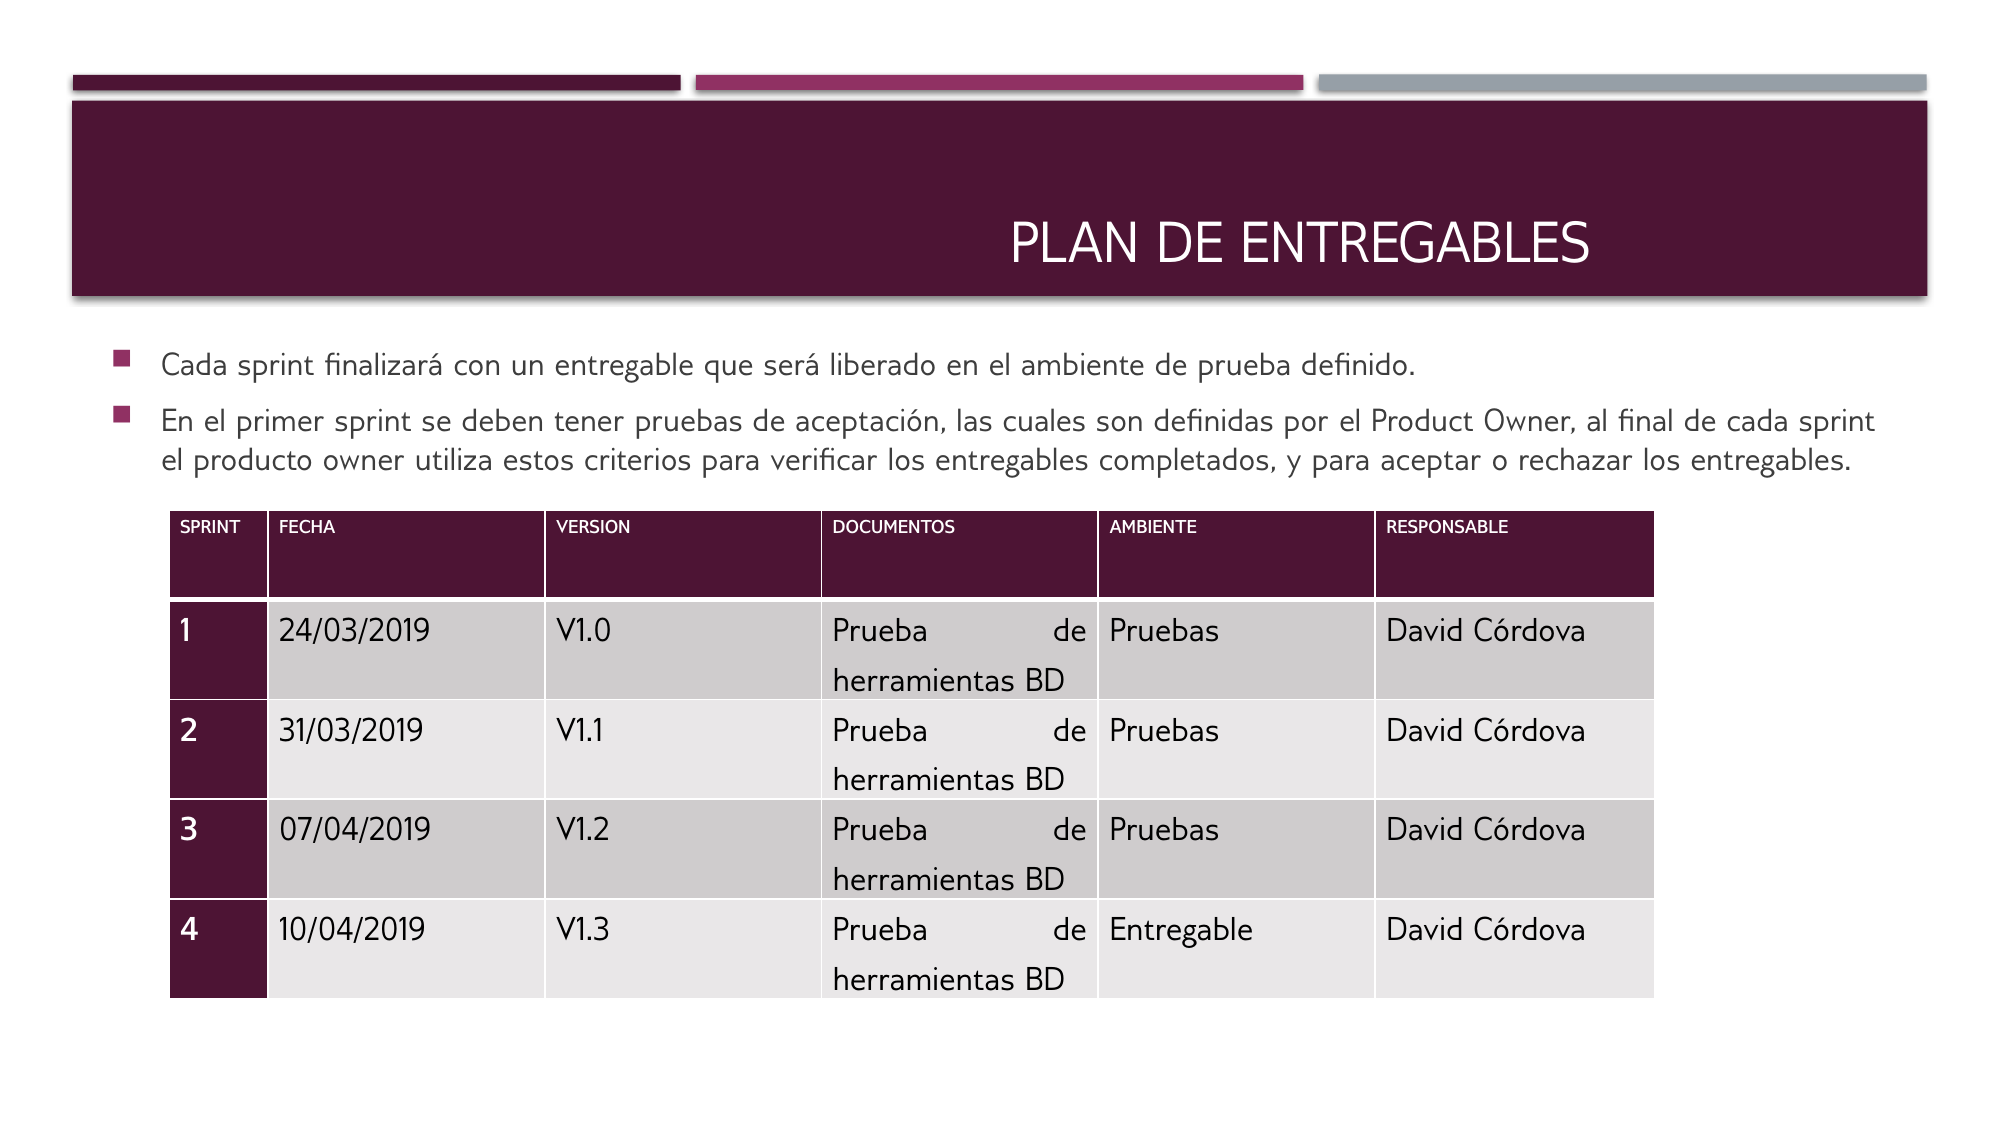

# Plan de entregables
Cada sprint finalizará con un entregable que será liberado en el ambiente de prueba definido.
En el primer sprint se deben tener pruebas de aceptación, las cuales son definidas por el Product Owner, al final de cada sprint el producto owner utiliza estos criterios para verificar los entregables completados, y para aceptar o rechazar los entregables.
| SPRINT | FECHA | VERSION | DOCUMENTOS | AMBIENTE | RESPONSABLE |
| --- | --- | --- | --- | --- | --- |
| 1 | 24/03/2019 | V1.0 | Prueba de herramientas BD | Pruebas | David Córdova |
| 2 | 31/03/2019 | V1.1 | Prueba de herramientas BD | Pruebas | David Córdova |
| 3 | 07/04/2019 | V1.2 | Prueba de herramientas BD | Pruebas | David Córdova |
| 4 | 10/04/2019 | V1.3 | Prueba de herramientas BD | Entregable | David Córdova |